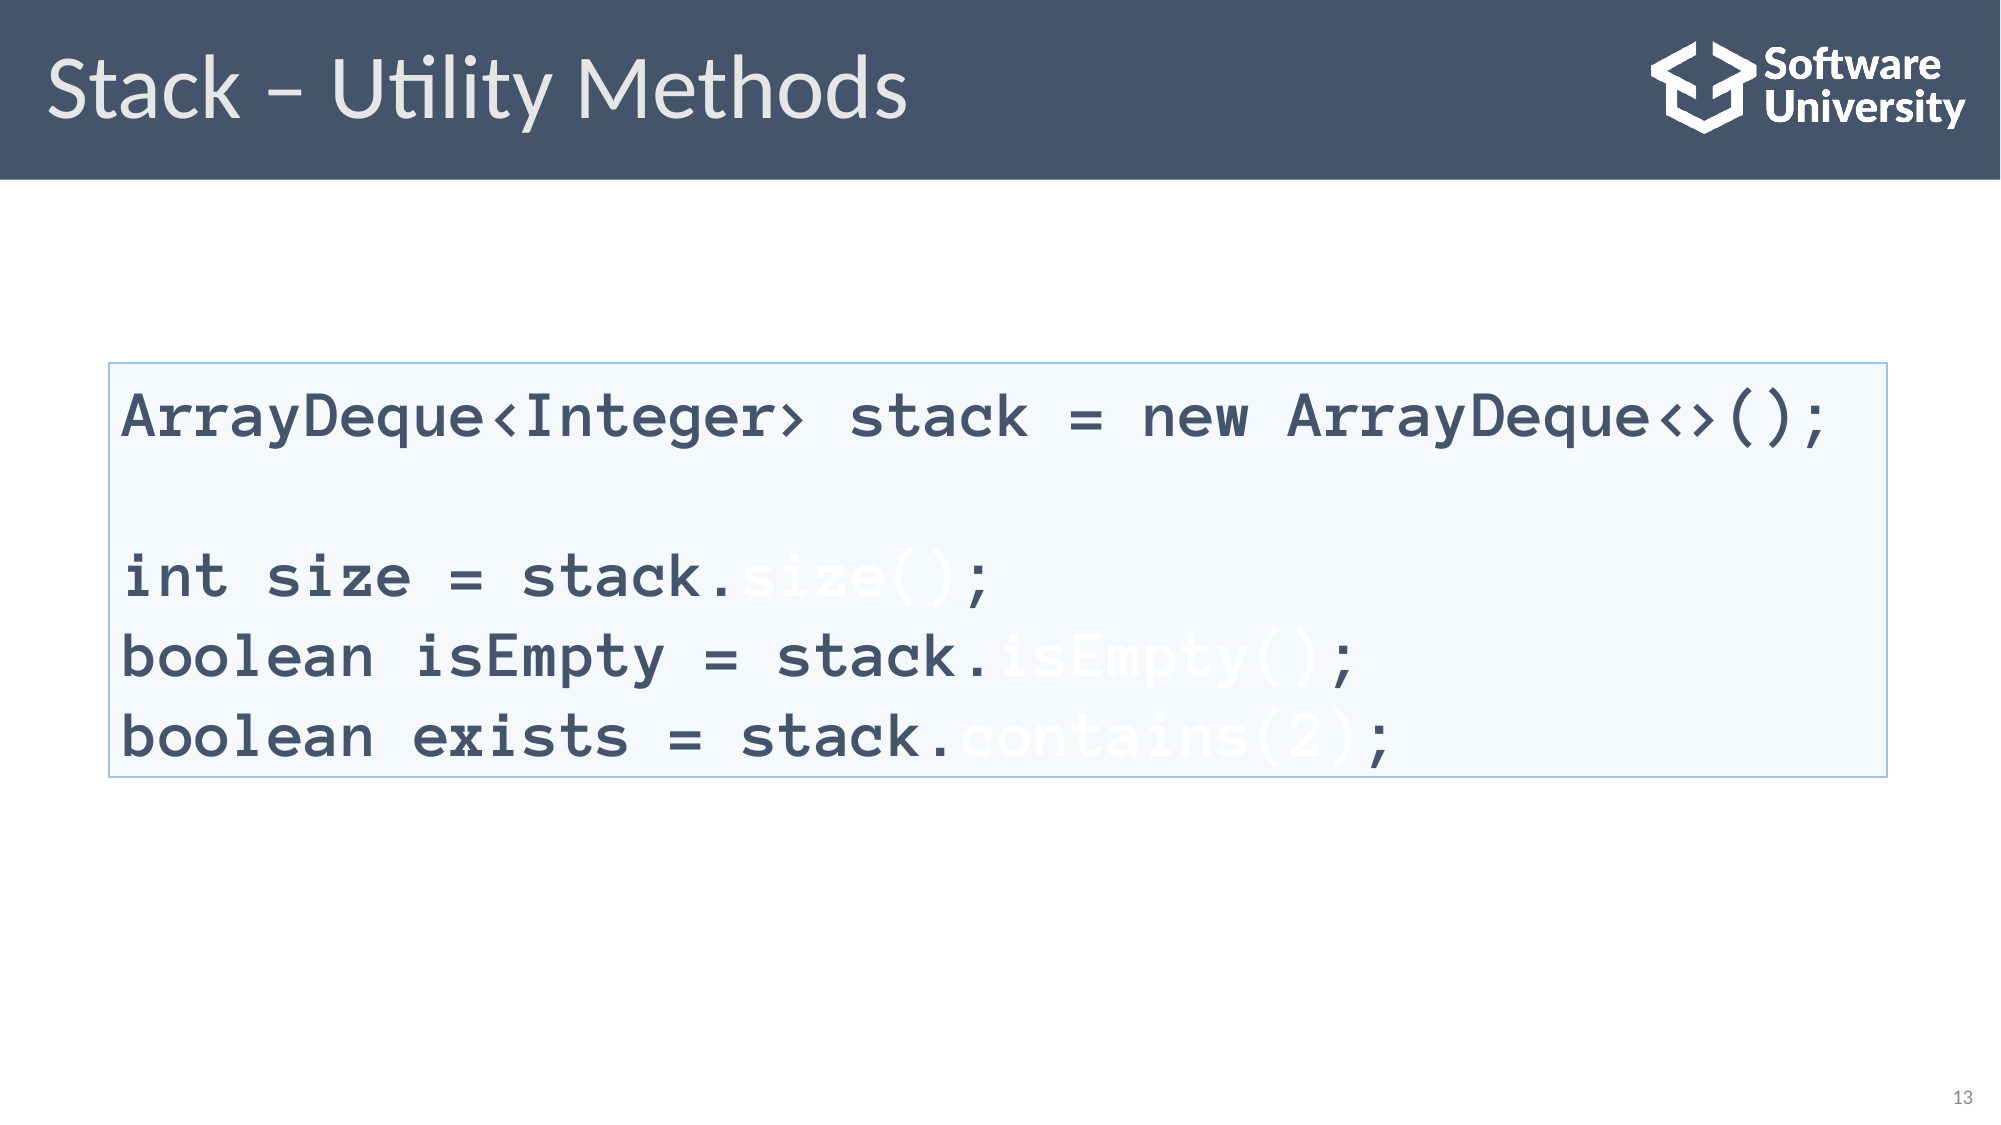

# Stack – Utility Methods
ArrayDeque<Integer> stack = new ArrayDeque<>();

int size = stack.size();
boolean isEmpty = stack.isEmpty();
boolean exists = stack.contains(2);
13